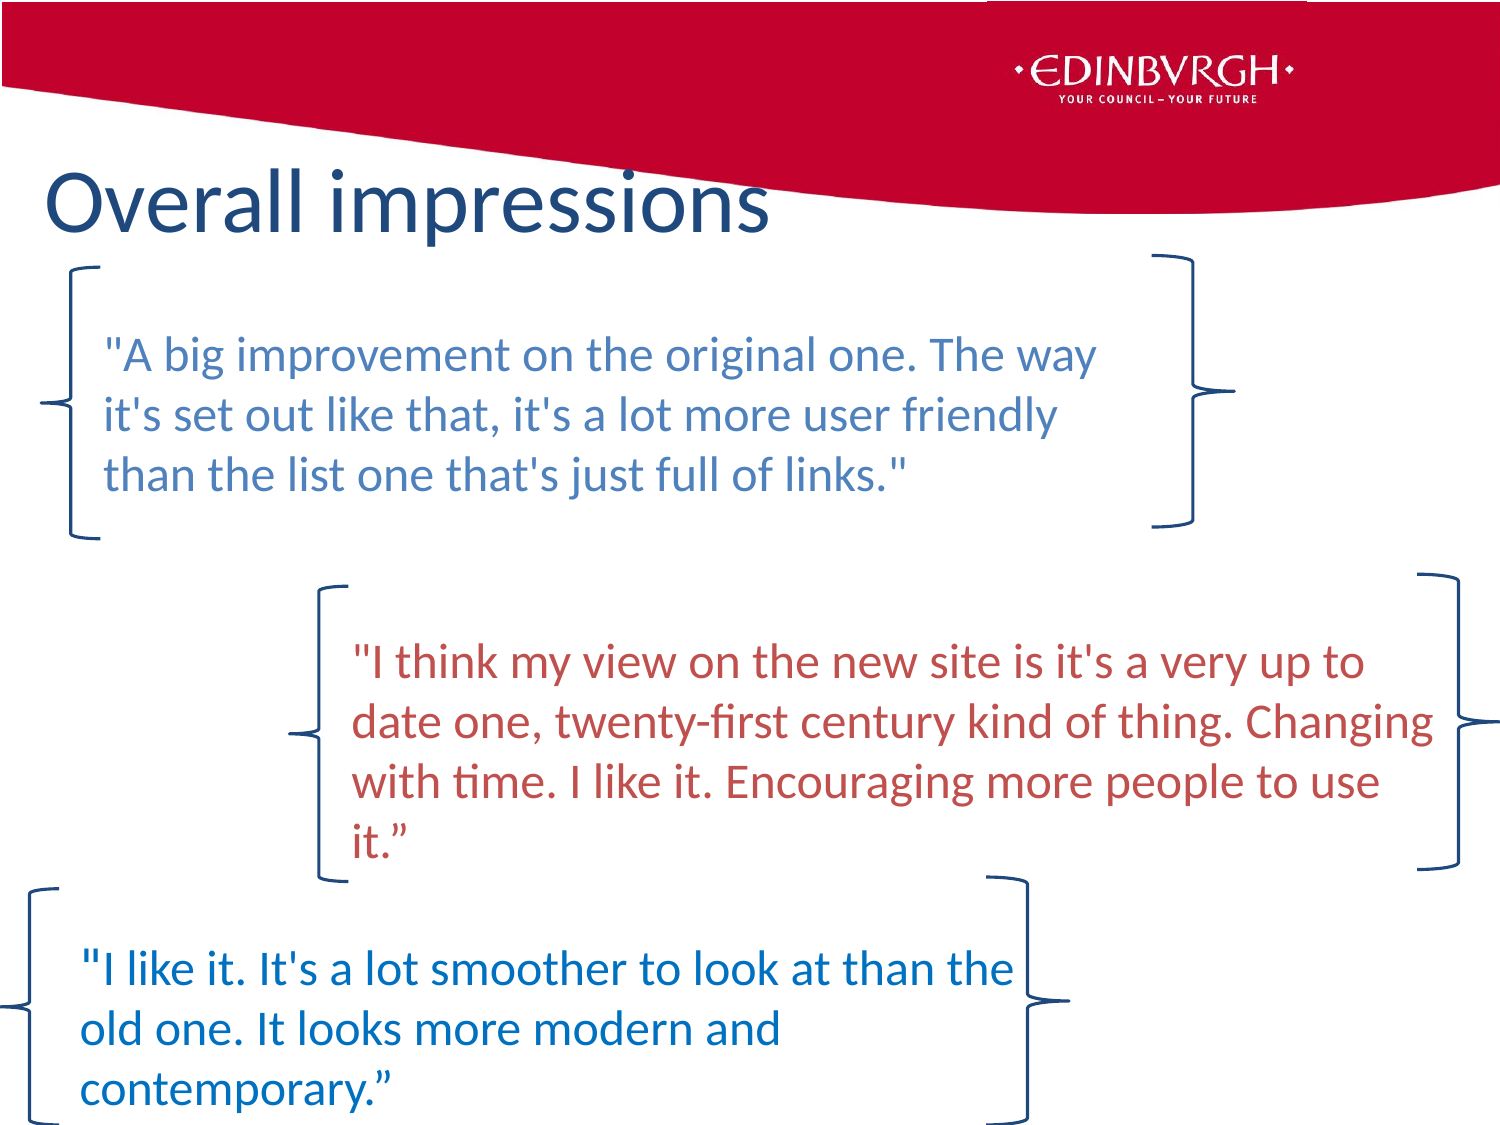

Overall impressions

"A big improvement on the original one. The way it's set out like that, it's a lot more user friendly than the list one that's just full of links."

"I think my view on the new site is it's a very up to date one, twenty-first century kind of thing. Changing with time. I like it. Encouraging more people to use it.”

"I like it. It's a lot smoother to look at than the old one. It looks more modern and contemporary.”